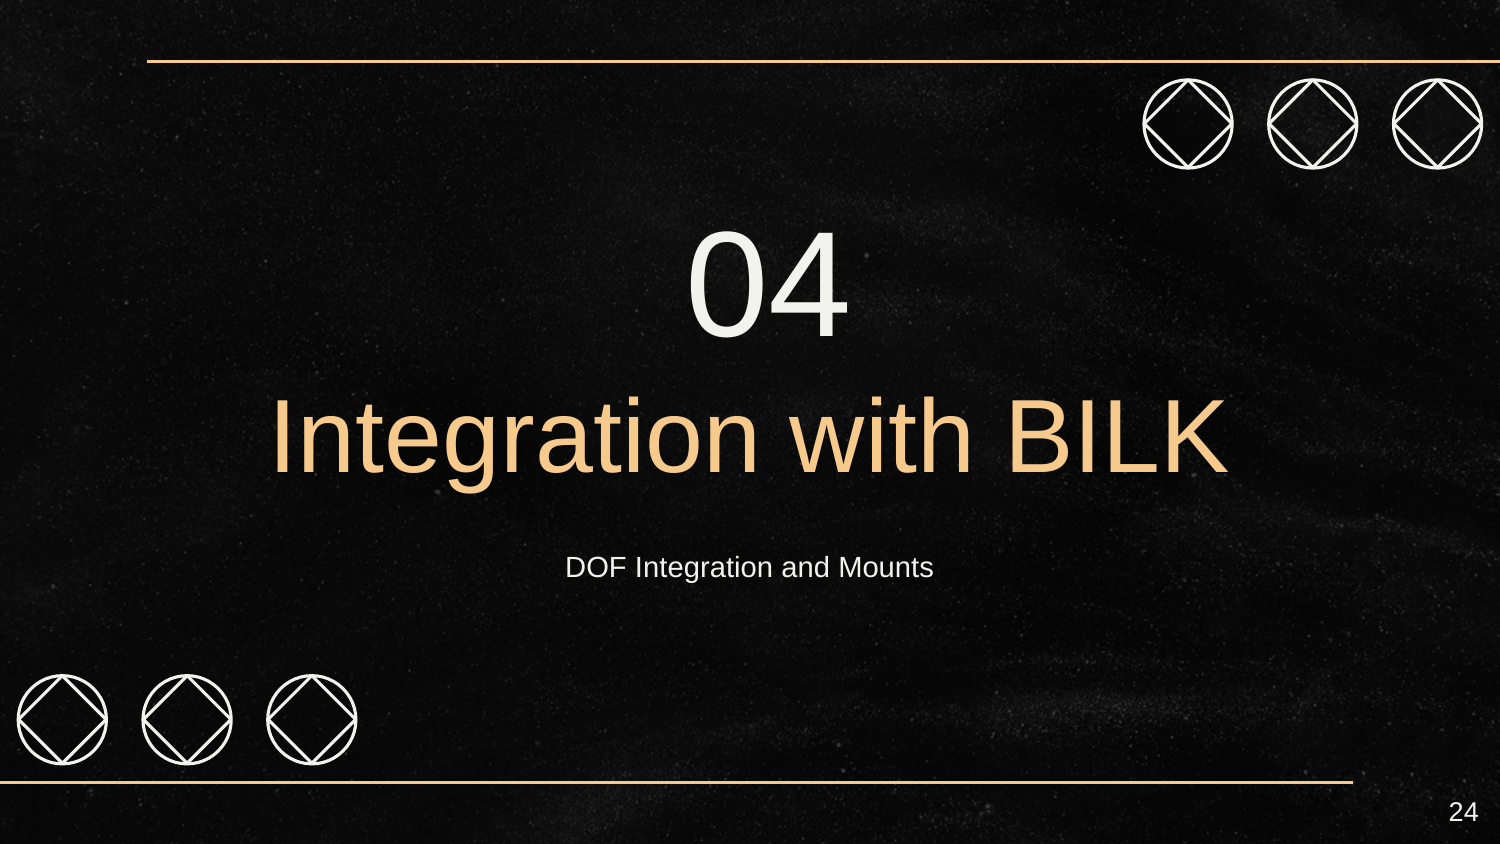

04
# Integration with BILK
DOF Integration and Mounts
24